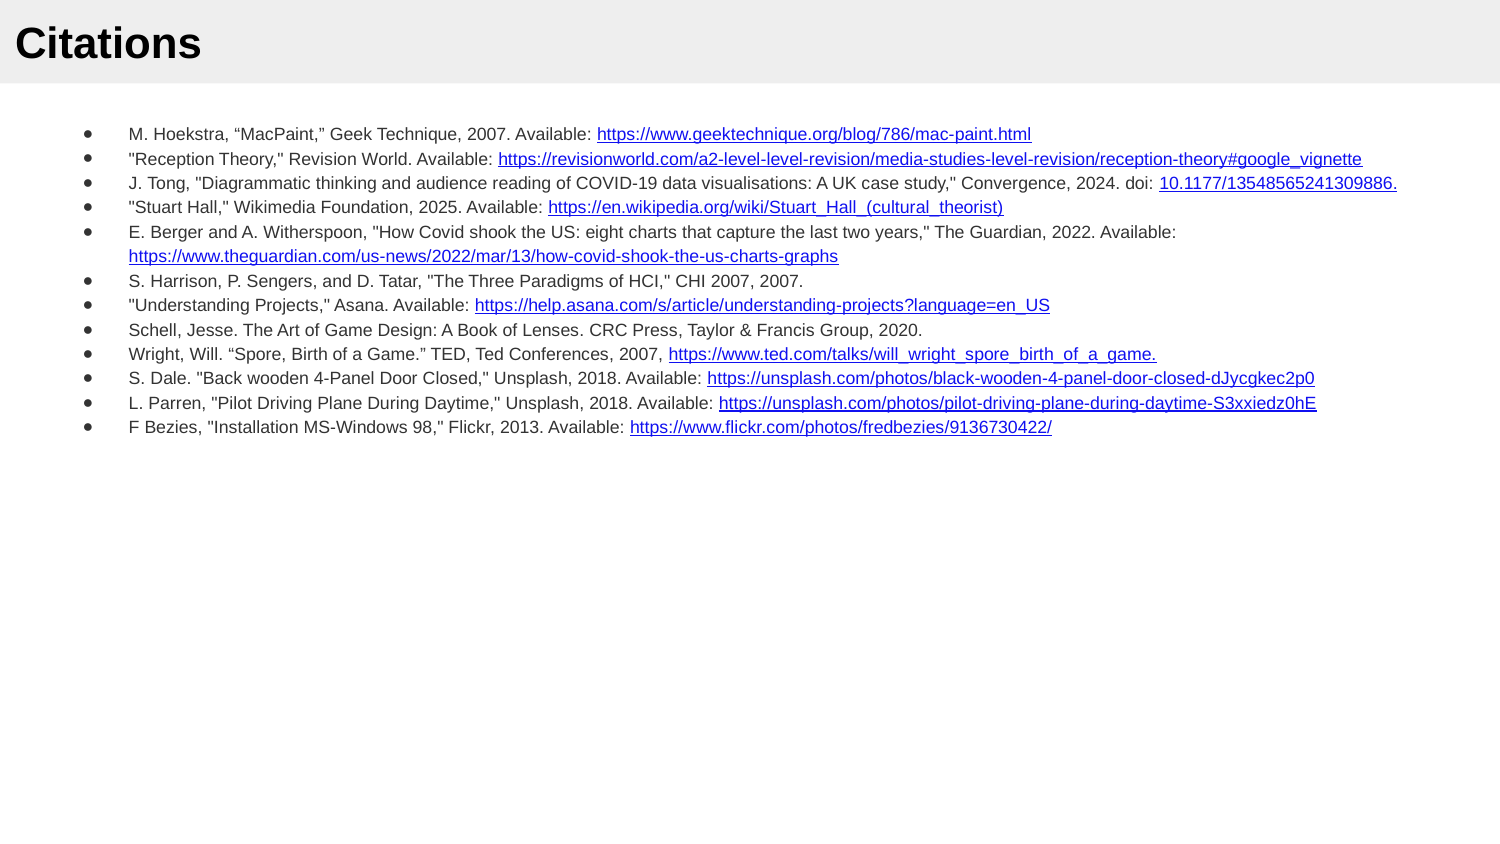

Citations

M. Hoekstra, “MacPaint,” Geek Technique, 2007. Available: https://www.geektechnique.org/blog/786/mac-paint.html
"Reception Theory," Revision World. Available: https://revisionworld.com/a2-level-level-revision/media-studies-level-revision/reception-theory#google_vignette
J. Tong, "Diagrammatic thinking and audience reading of COVID-19 data visualisations: A UK case study," Convergence, 2024. doi: 10.1177/13548565241309886.
"Stuart Hall," Wikimedia Foundation, 2025. Available: https://en.wikipedia.org/wiki/Stuart_Hall_(cultural_theorist)
E. Berger and A. Witherspoon, "How Covid shook the US: eight charts that capture the last two years," The Guardian, 2022. Available: https://www.theguardian.com/us-news/2022/mar/13/how-covid-shook-the-us-charts-graphs
S. Harrison, P. Sengers, and D. Tatar, "The Three Paradigms of HCI," CHI 2007, 2007.
"Understanding Projects," Asana. Available: https://help.asana.com/s/article/understanding-projects?language=en_US
Schell, Jesse. The Art of Game Design: A Book of Lenses. CRC Press, Taylor & Francis Group, 2020.
Wright, Will. “Spore, Birth of a Game.” TED, Ted Conferences, 2007, https://www.ted.com/talks/will_wright_spore_birth_of_a_game.
S. Dale. "Back wooden 4-Panel Door Closed," Unsplash, 2018. Available: https://unsplash.com/photos/black-wooden-4-panel-door-closed-dJycgkec2p0
L. Parren, "Pilot Driving Plane During Daytime," Unsplash, 2018. Available: https://unsplash.com/photos/pilot-driving-plane-during-daytime-S3xxiedz0hE
F Bezies, "Installation MS-Windows 98," Flickr, 2013. Available: https://www.flickr.com/photos/fredbezies/9136730422/